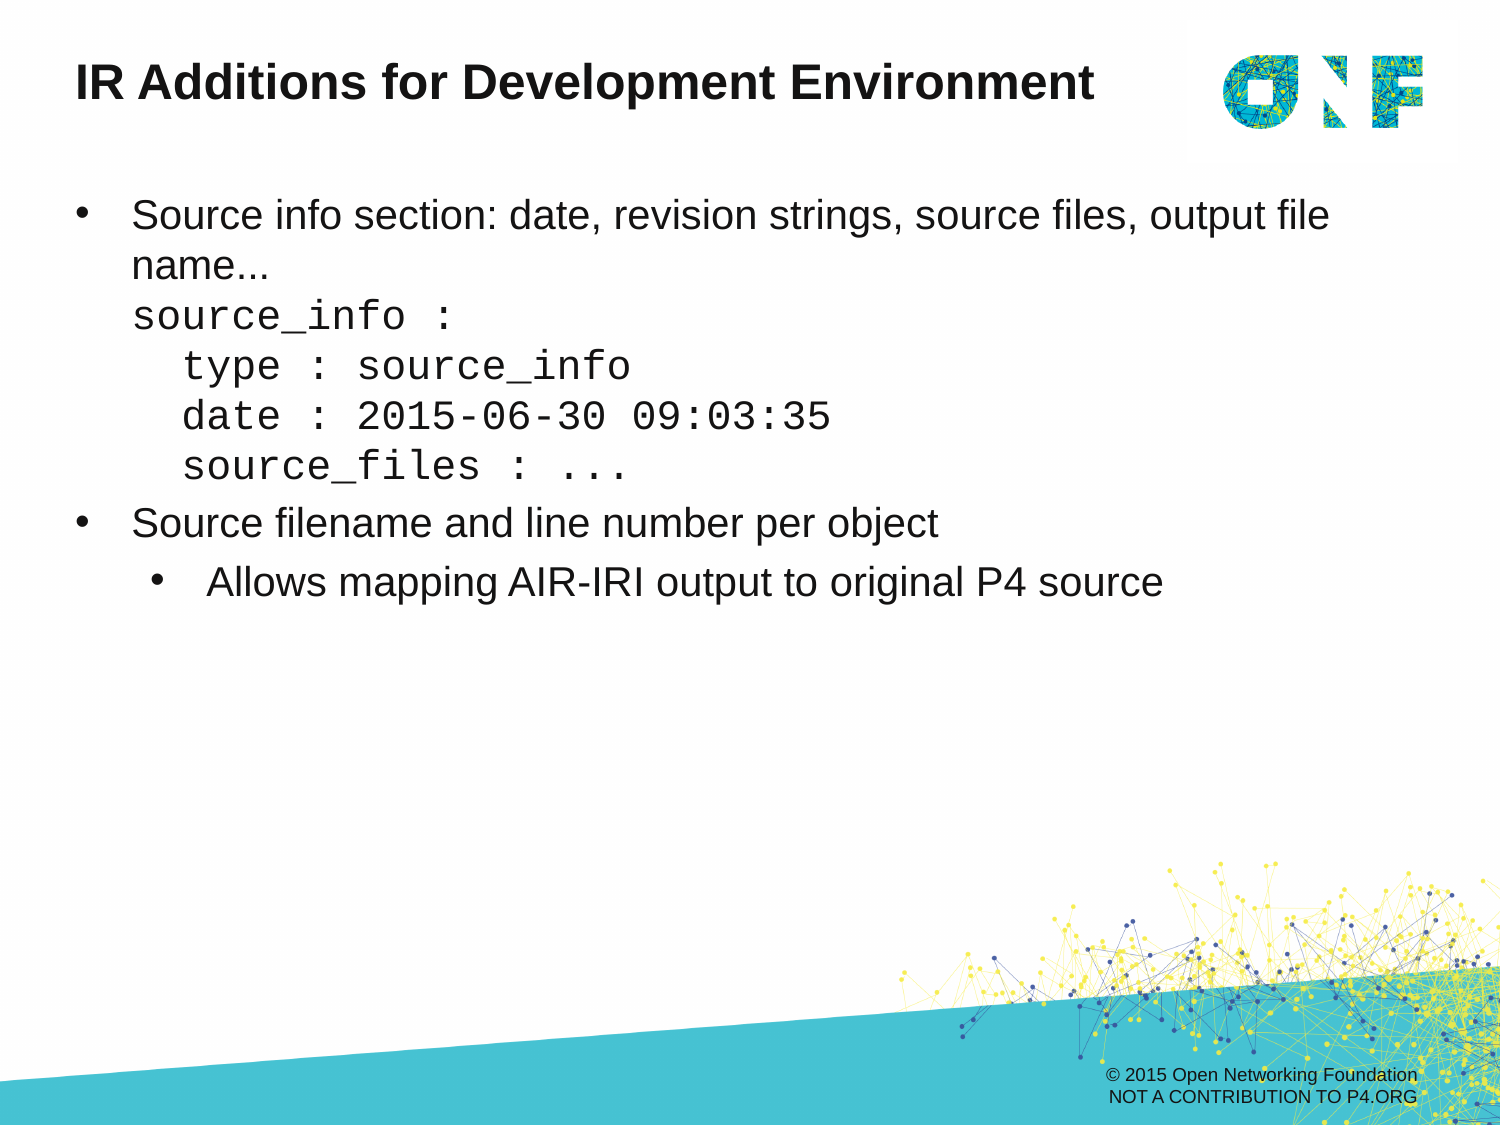

# IR Additions for Development Environment
Source info section: date, revision strings, source files, output file name...
source_info :
  type : source_info
  date : 2015-06-30 09:03:35
  source_files : ...
Source filename and line number per object
Allows mapping AIR-IRI output to original P4 source
9